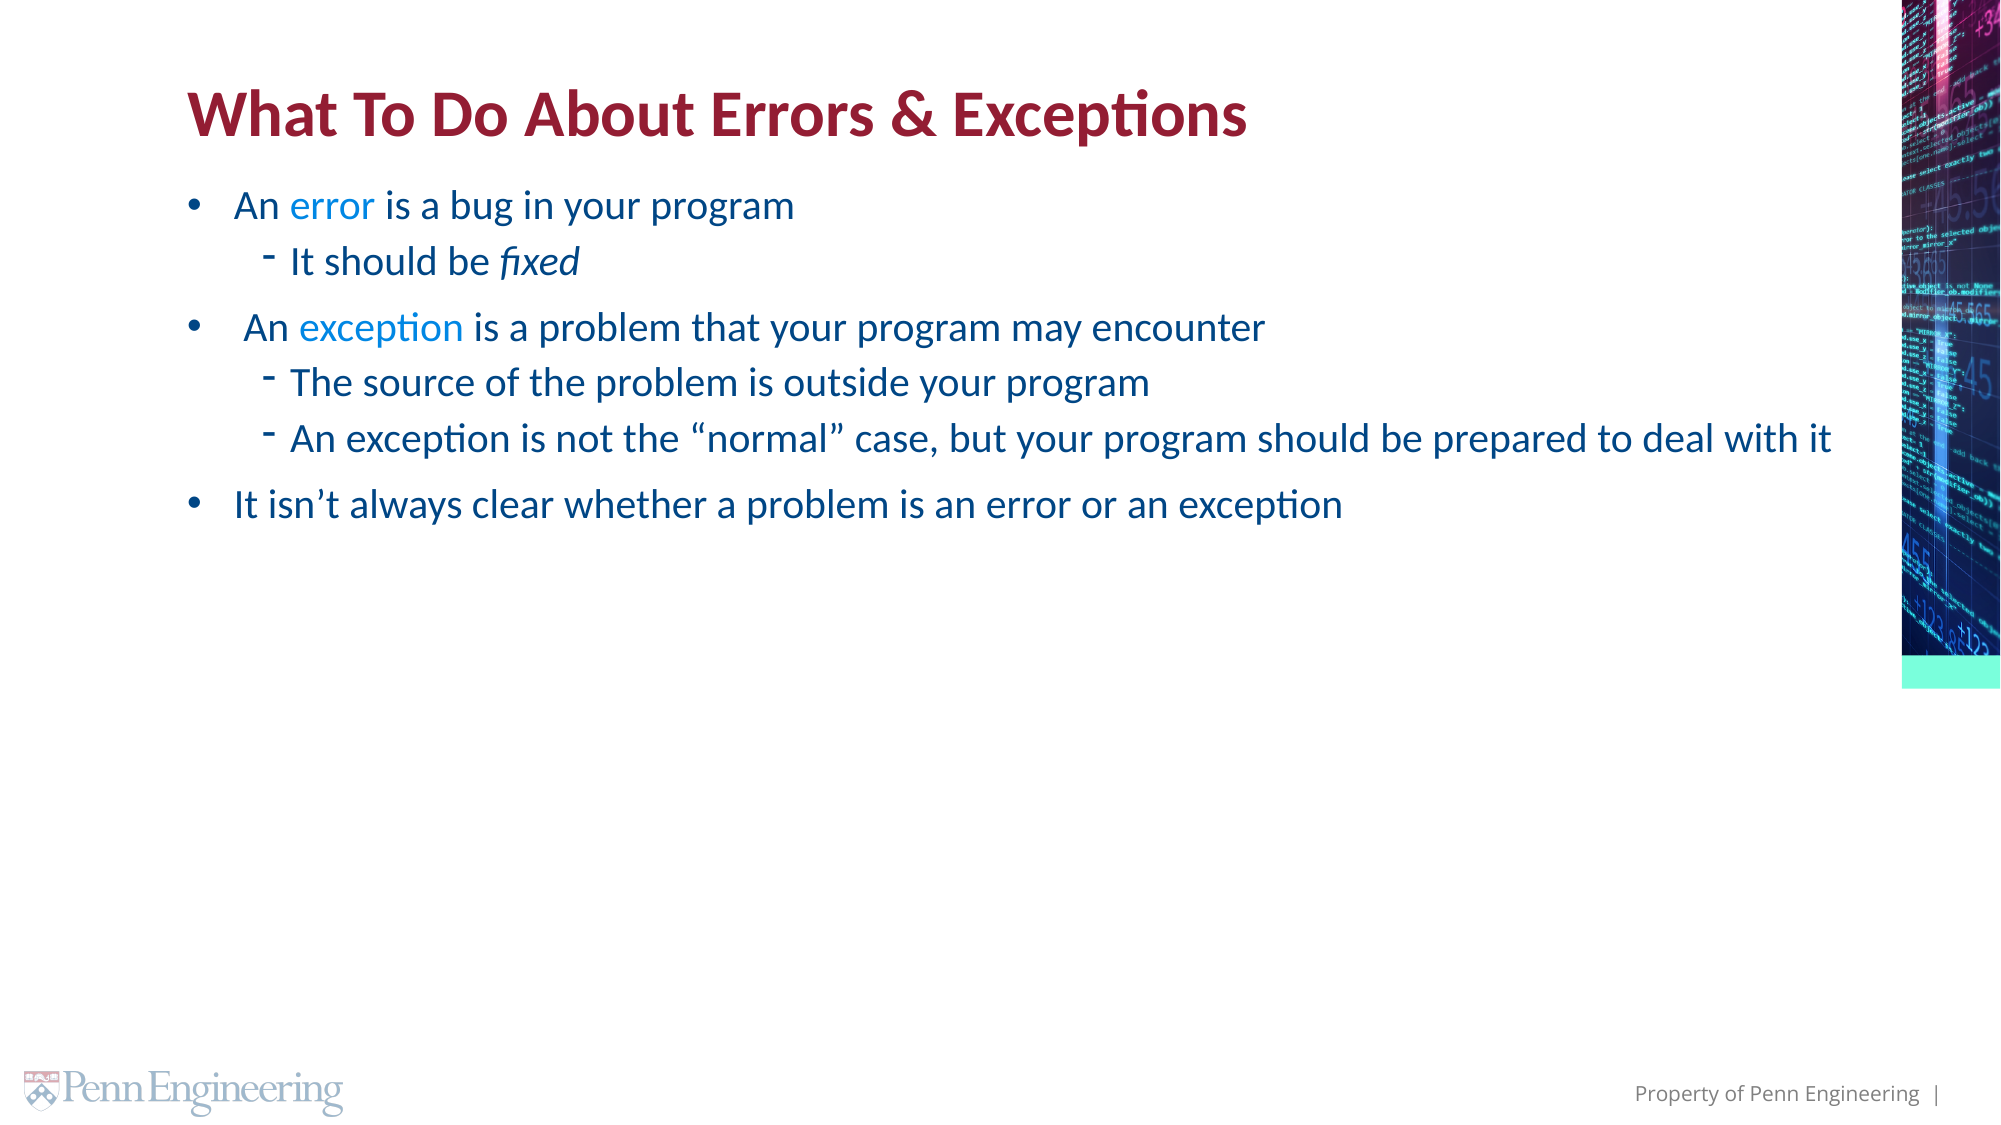

# What To Do About Errors & Exceptions
An error is a bug in your program
It should be fixed
An exception is a problem that your program may encounter
The source of the problem is outside your program
An exception is not the “normal” case, but your program should be prepared to deal with it
It isn’t always clear whether a problem is an error or an exception